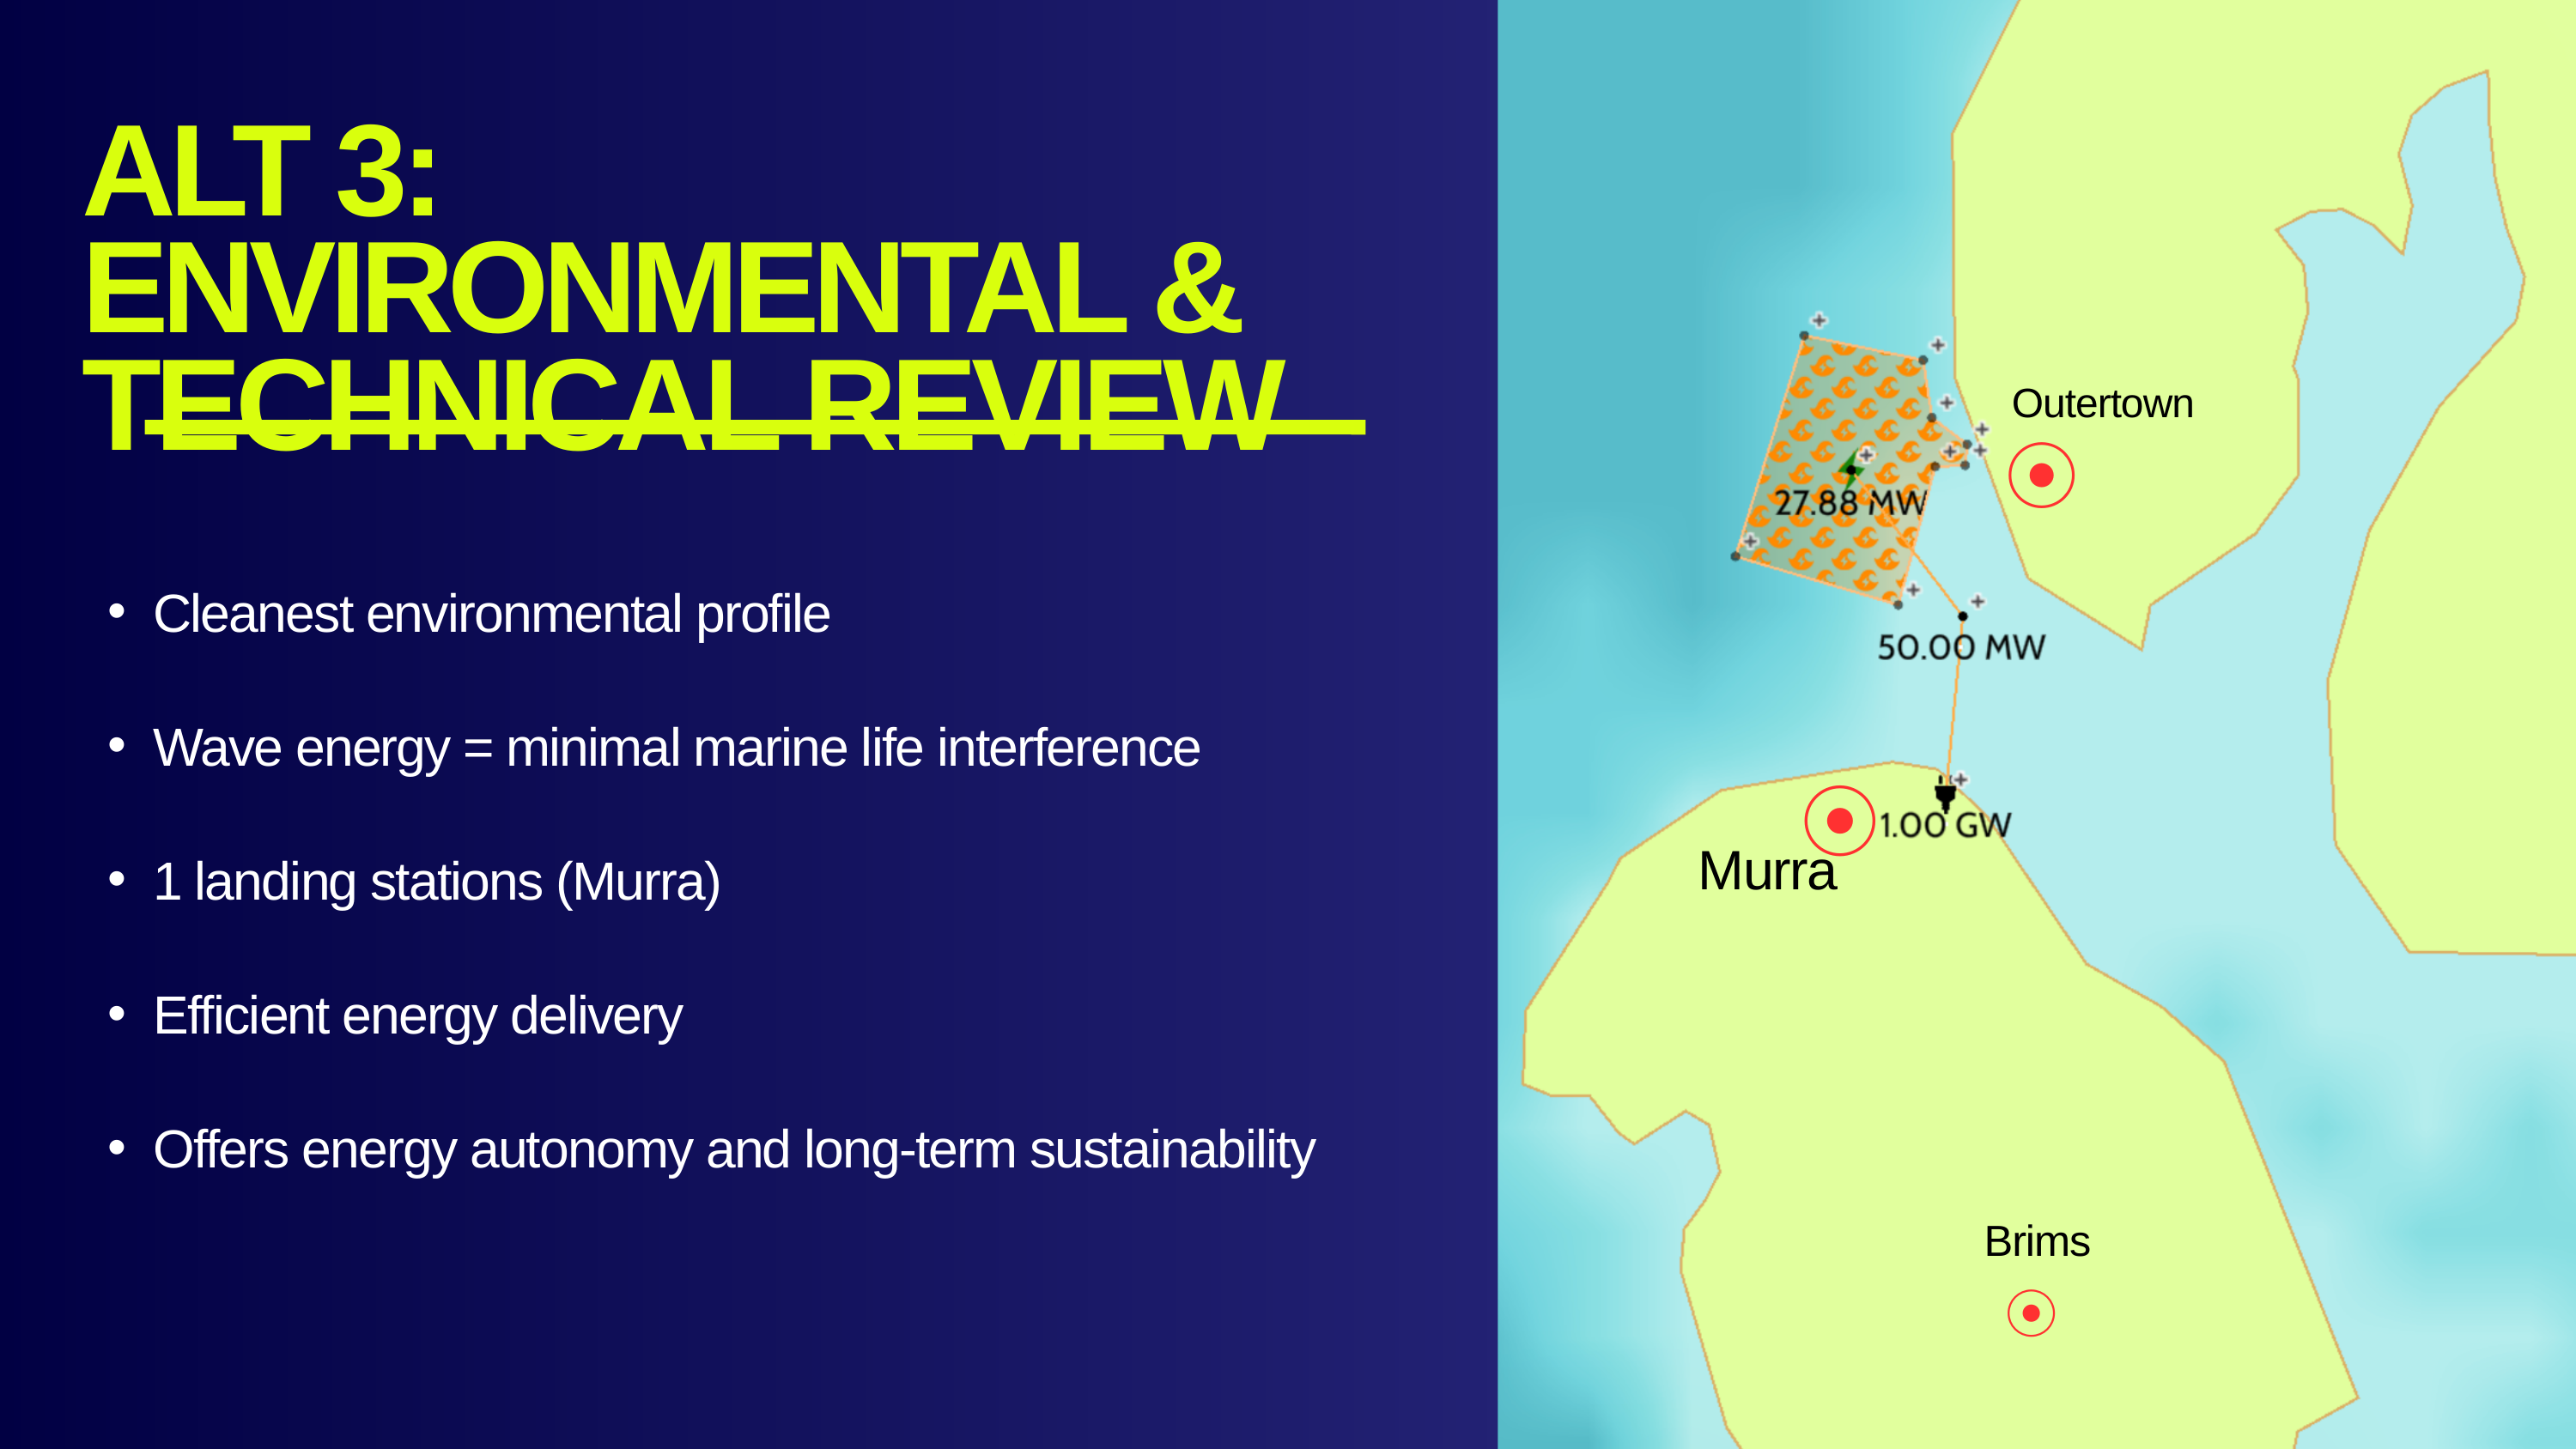

ALT 3: ENVIRONMENTAL & TECHNICAL REVIEW
Outertown

⦿
Cleanest environmental profile
Wave energy = minimal marine life interference
1 landing stations (Murra)
Efficient energy delivery
Offers energy autonomy and long-term sustainability
⦿
Murra
Brims
⦿